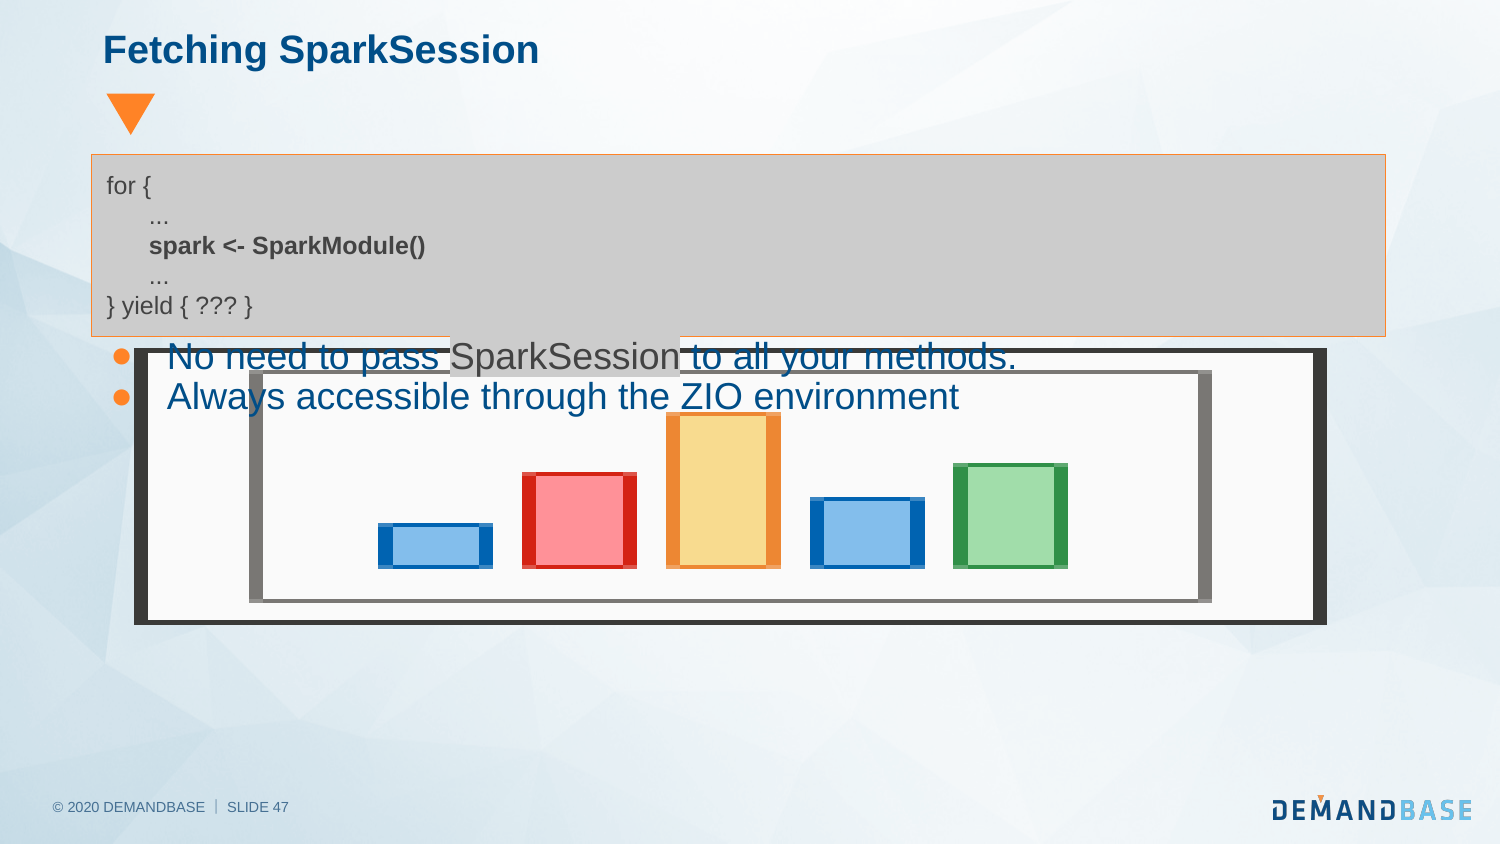

# Fetching SparkSession
for {
      ...
      spark <- SparkModule()
      ...
} yield { ??? }

No need to pass SparkSession to all your methods.
Always accessible through the ZIO environment